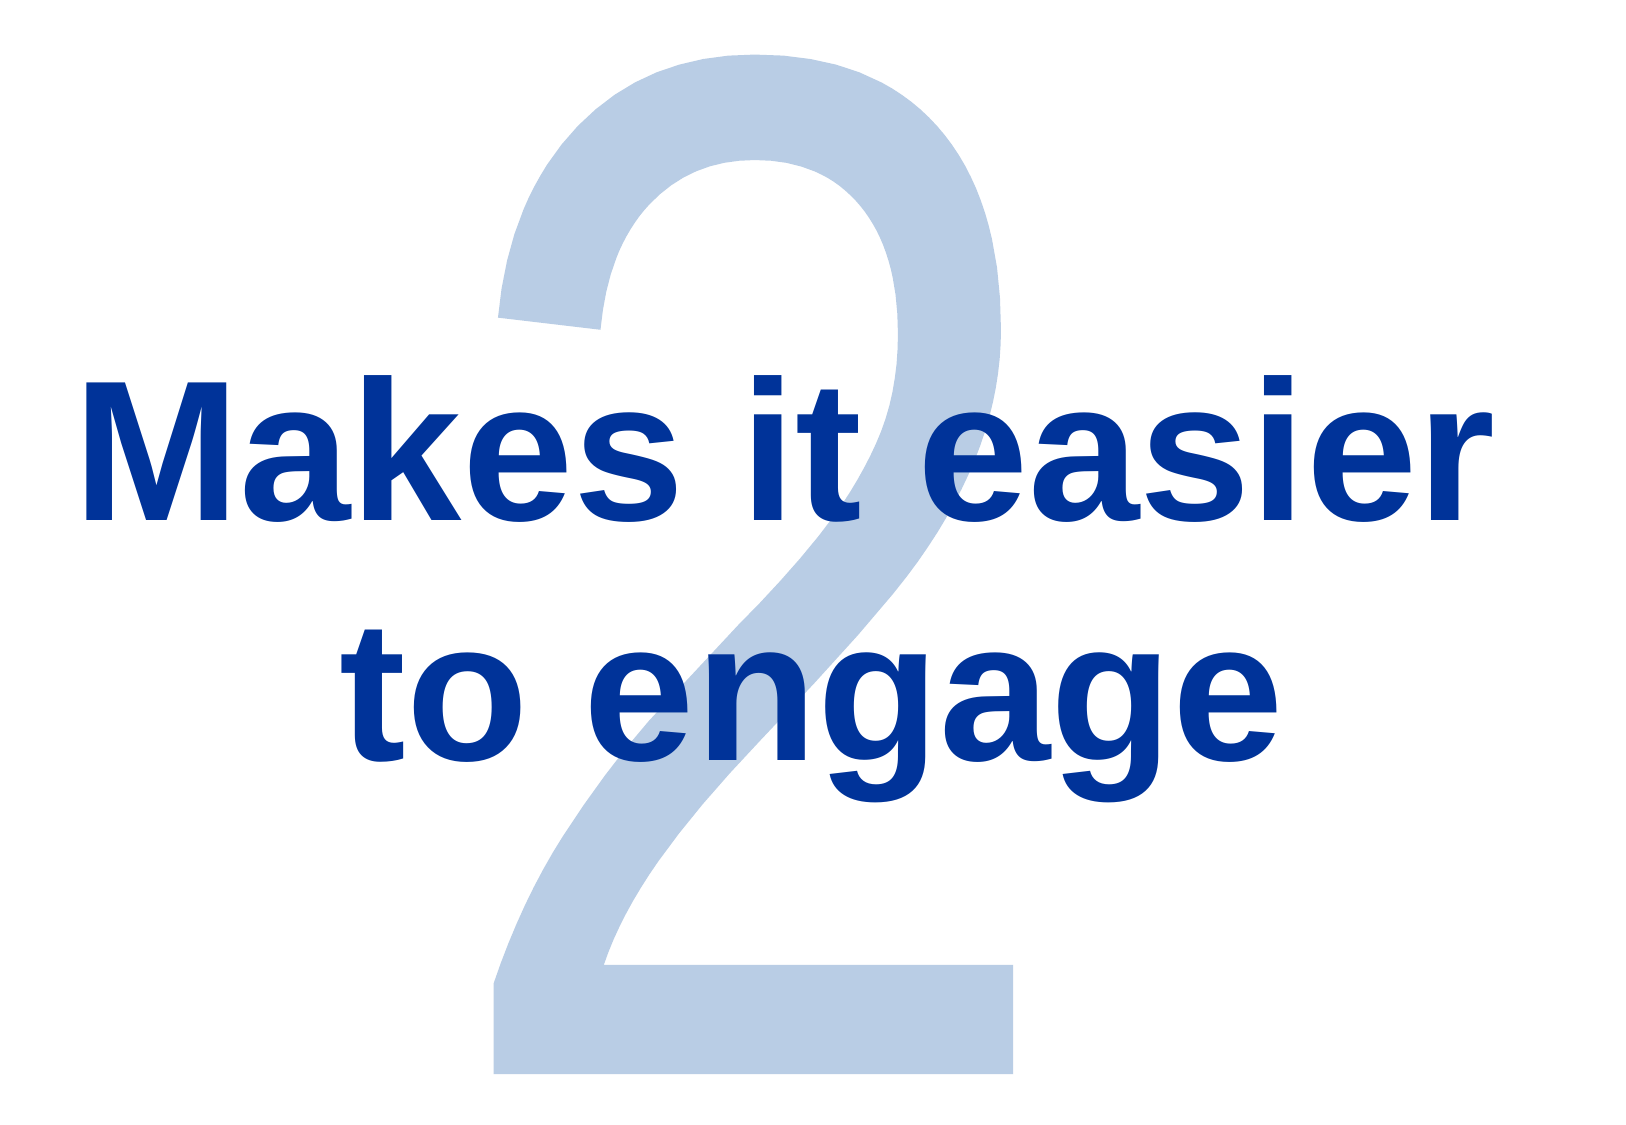

# Makes it easier to engage
2